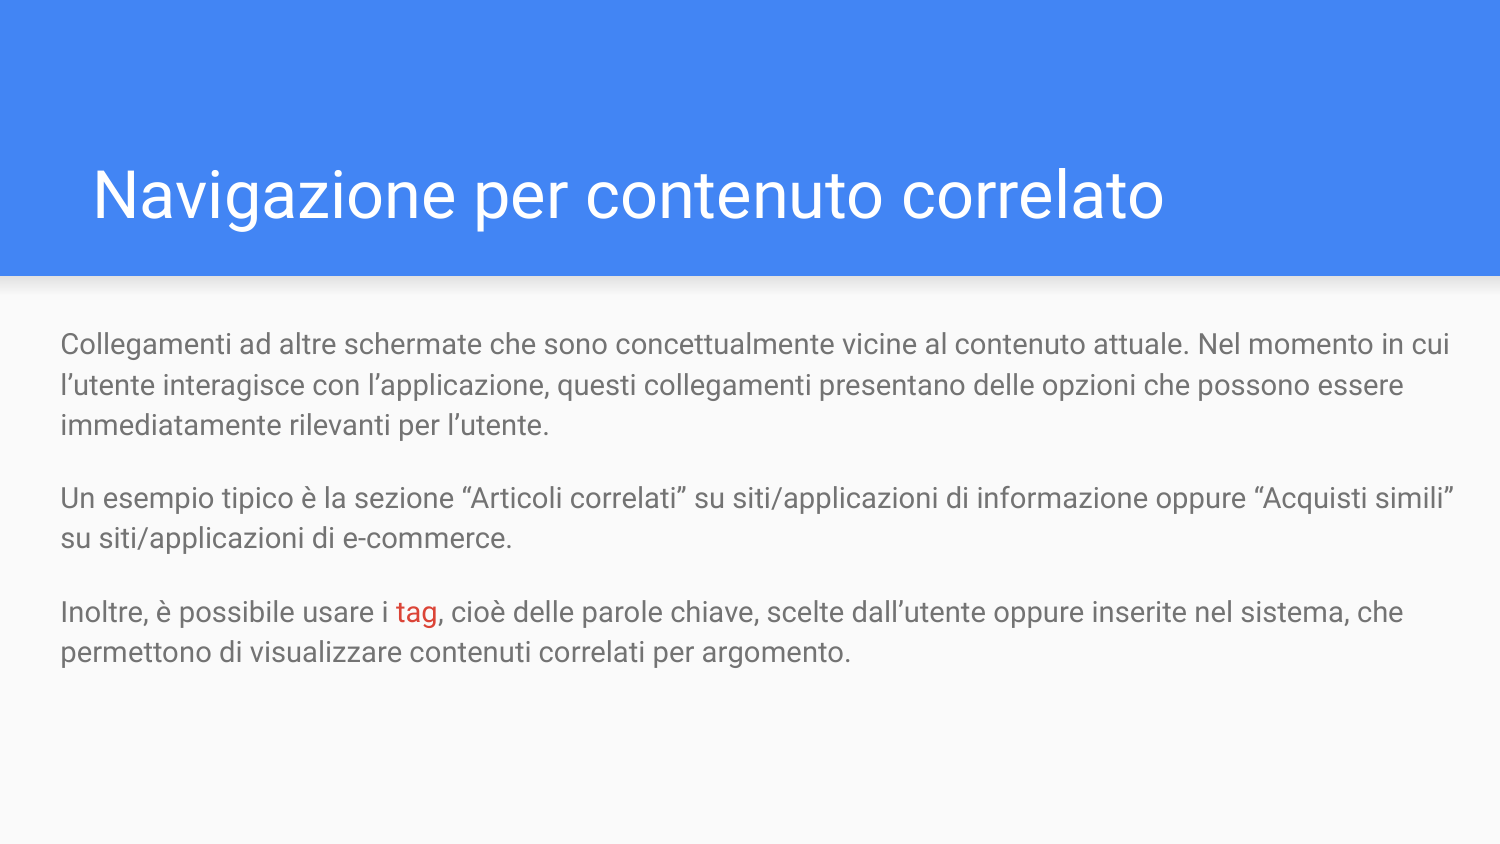

# Navigazione per contenuto correlato
Collegamenti ad altre schermate che sono concettualmente vicine al contenuto attuale. Nel momento in cui l’utente interagisce con l’applicazione, questi collegamenti presentano delle opzioni che possono essere immediatamente rilevanti per l’utente.
Un esempio tipico è la sezione “Articoli correlati” su siti/applicazioni di informazione oppure “Acquisti simili” su siti/applicazioni di e-commerce.
Inoltre, è possibile usare i tag, cioè delle parole chiave, scelte dall’utente oppure inserite nel sistema, che permettono di visualizzare contenuti correlati per argomento.